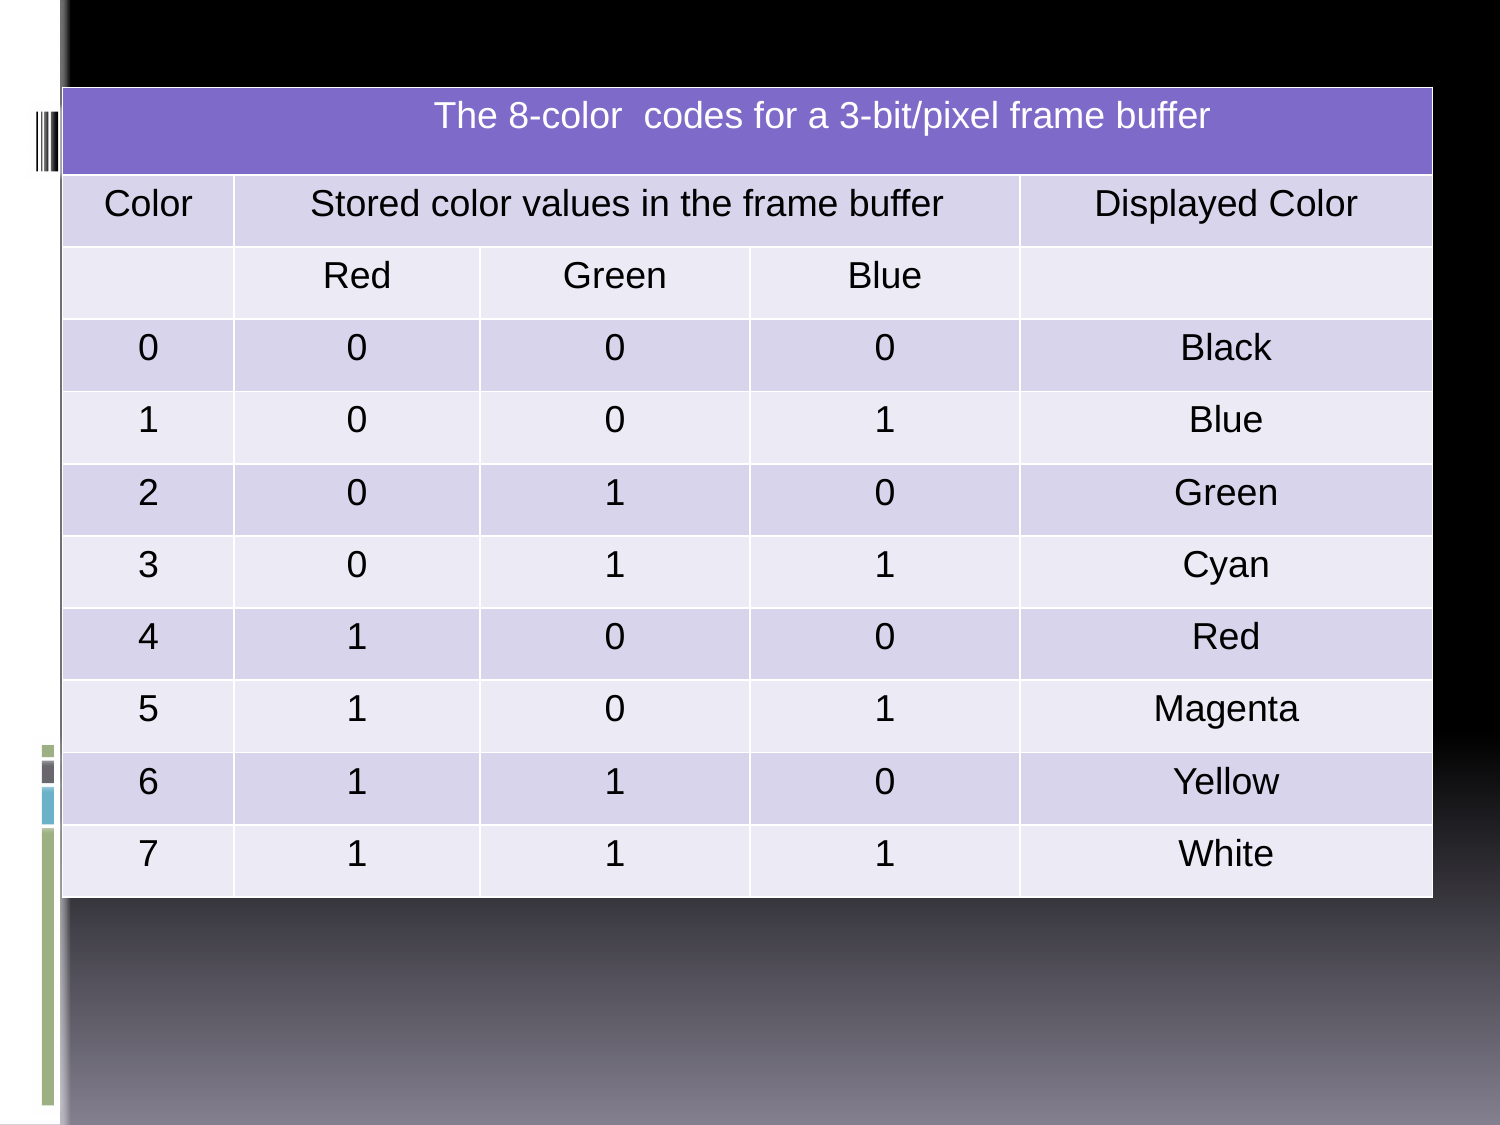

| The 8-color codes for a 3-bit/pixel frame buffer |  |  |  |  |
| --- | --- | --- | --- | --- |
| Color | Stored color values in the frame buffer |  |  | Displayed Color |
|  | Red | Green | Blue |  |
| 0 | 0 | 0 | 0 | Black |
| 1 | 0 | 0 | 1 | Blue |
| 2 | 0 | 1 | 0 | Green |
| 3 | 0 | 1 | 1 | Cyan |
| 4 | 1 | 0 | 0 | Red |
| 5 | 1 | 0 | 1 | Magenta |
| 6 | 1 | 1 | 0 | Yellow |
| 7 | 1 | 1 | 1 | White |